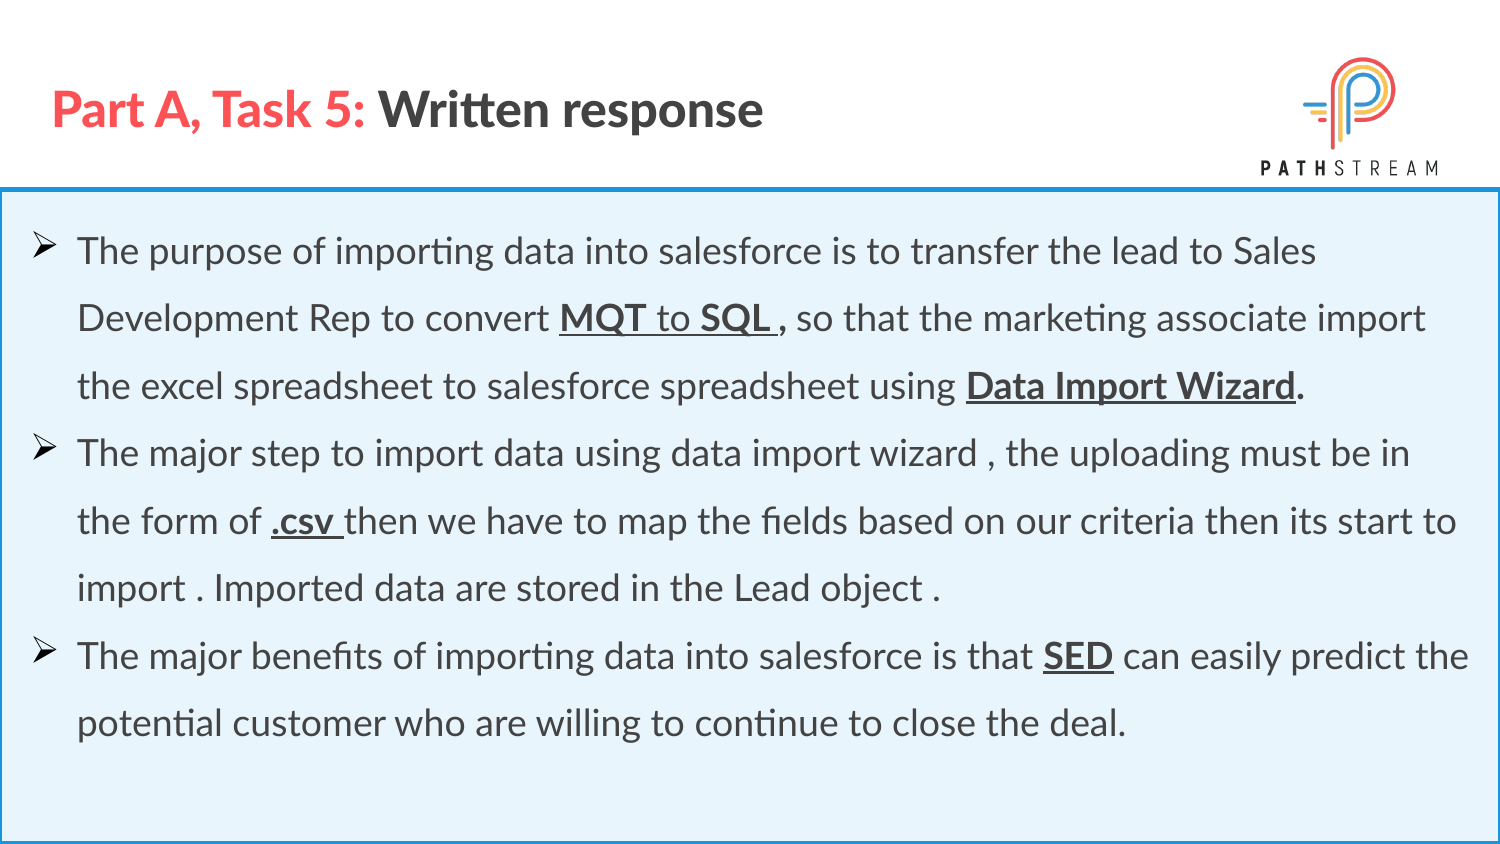

# Part A, Task 5: Written response

The purpose of importing data into salesforce is to transfer the lead to Sales Development Rep to convert MQT to SQL , so that the marketing associate import the excel spreadsheet to salesforce spreadsheet using Data Import Wizard.
The major step to import data using data import wizard , the uploading must be in the form of .csv then we have to map the fields based on our criteria then its start to import . Imported data are stored in the Lead object .
The major benefits of importing data into salesforce is that SED can easily predict the potential customer who are willing to continue to close the deal.